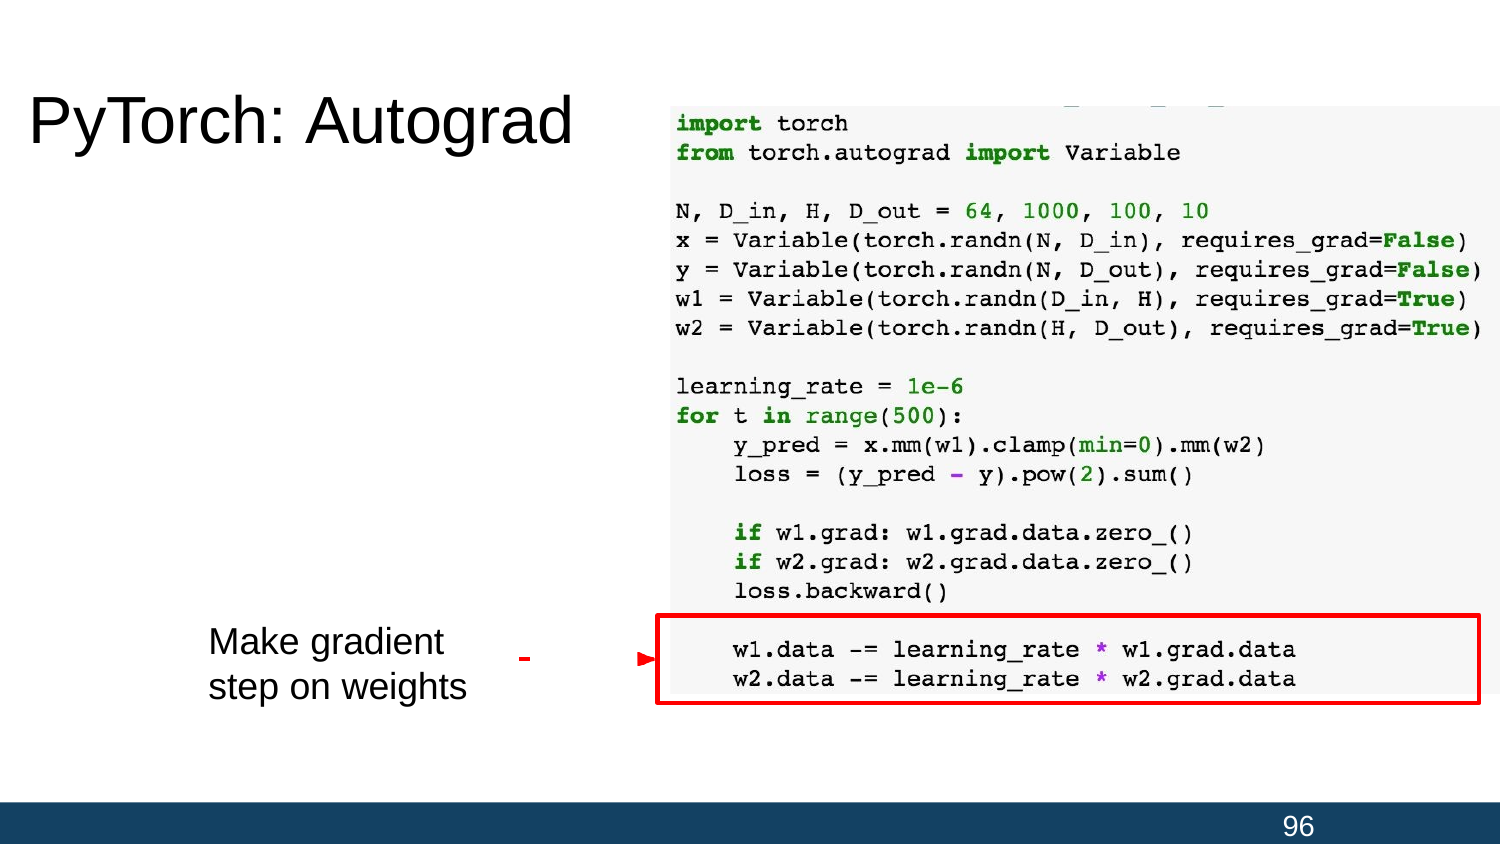

# PyTorch: Autograd

Make gradient
step on weights